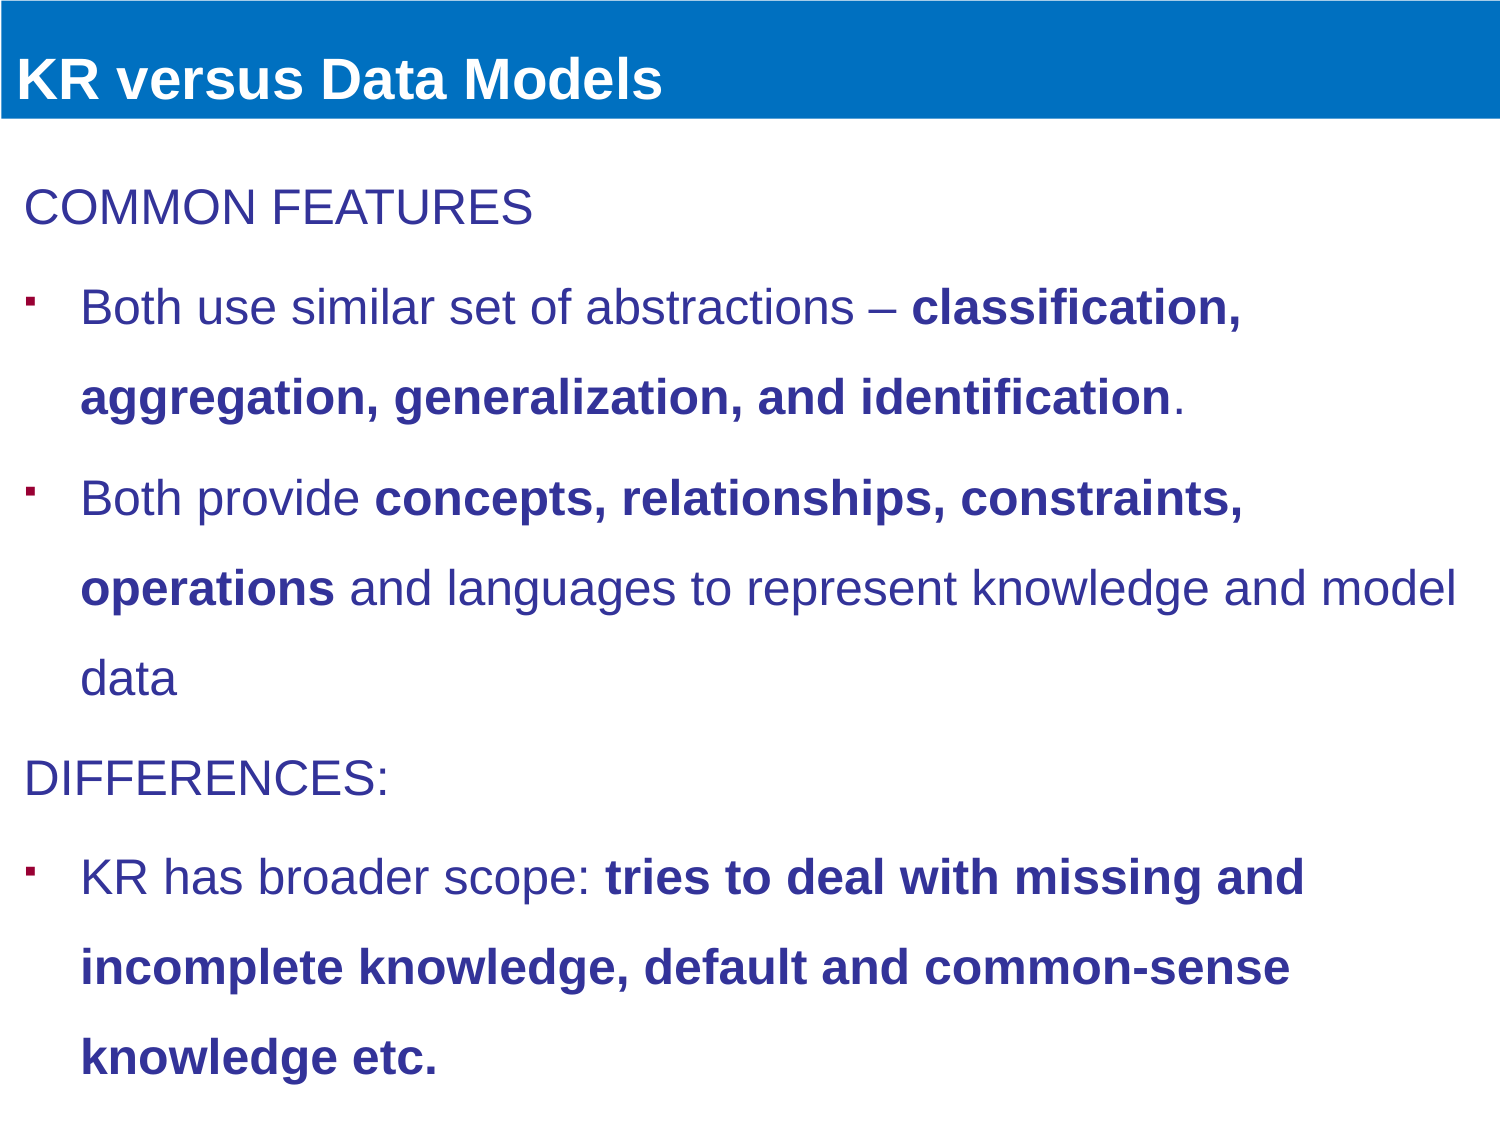

# KR versus Data Models
COMMON FEATURES
Both use similar set of abstractions – classification, aggregation, generalization, and identification.
Both provide concepts, relationships, constraints, operations and languages to represent knowledge and model data
DIFFERENCES:
KR has broader scope: tries to deal with missing and incomplete knowledge, default and common-sense knowledge etc.